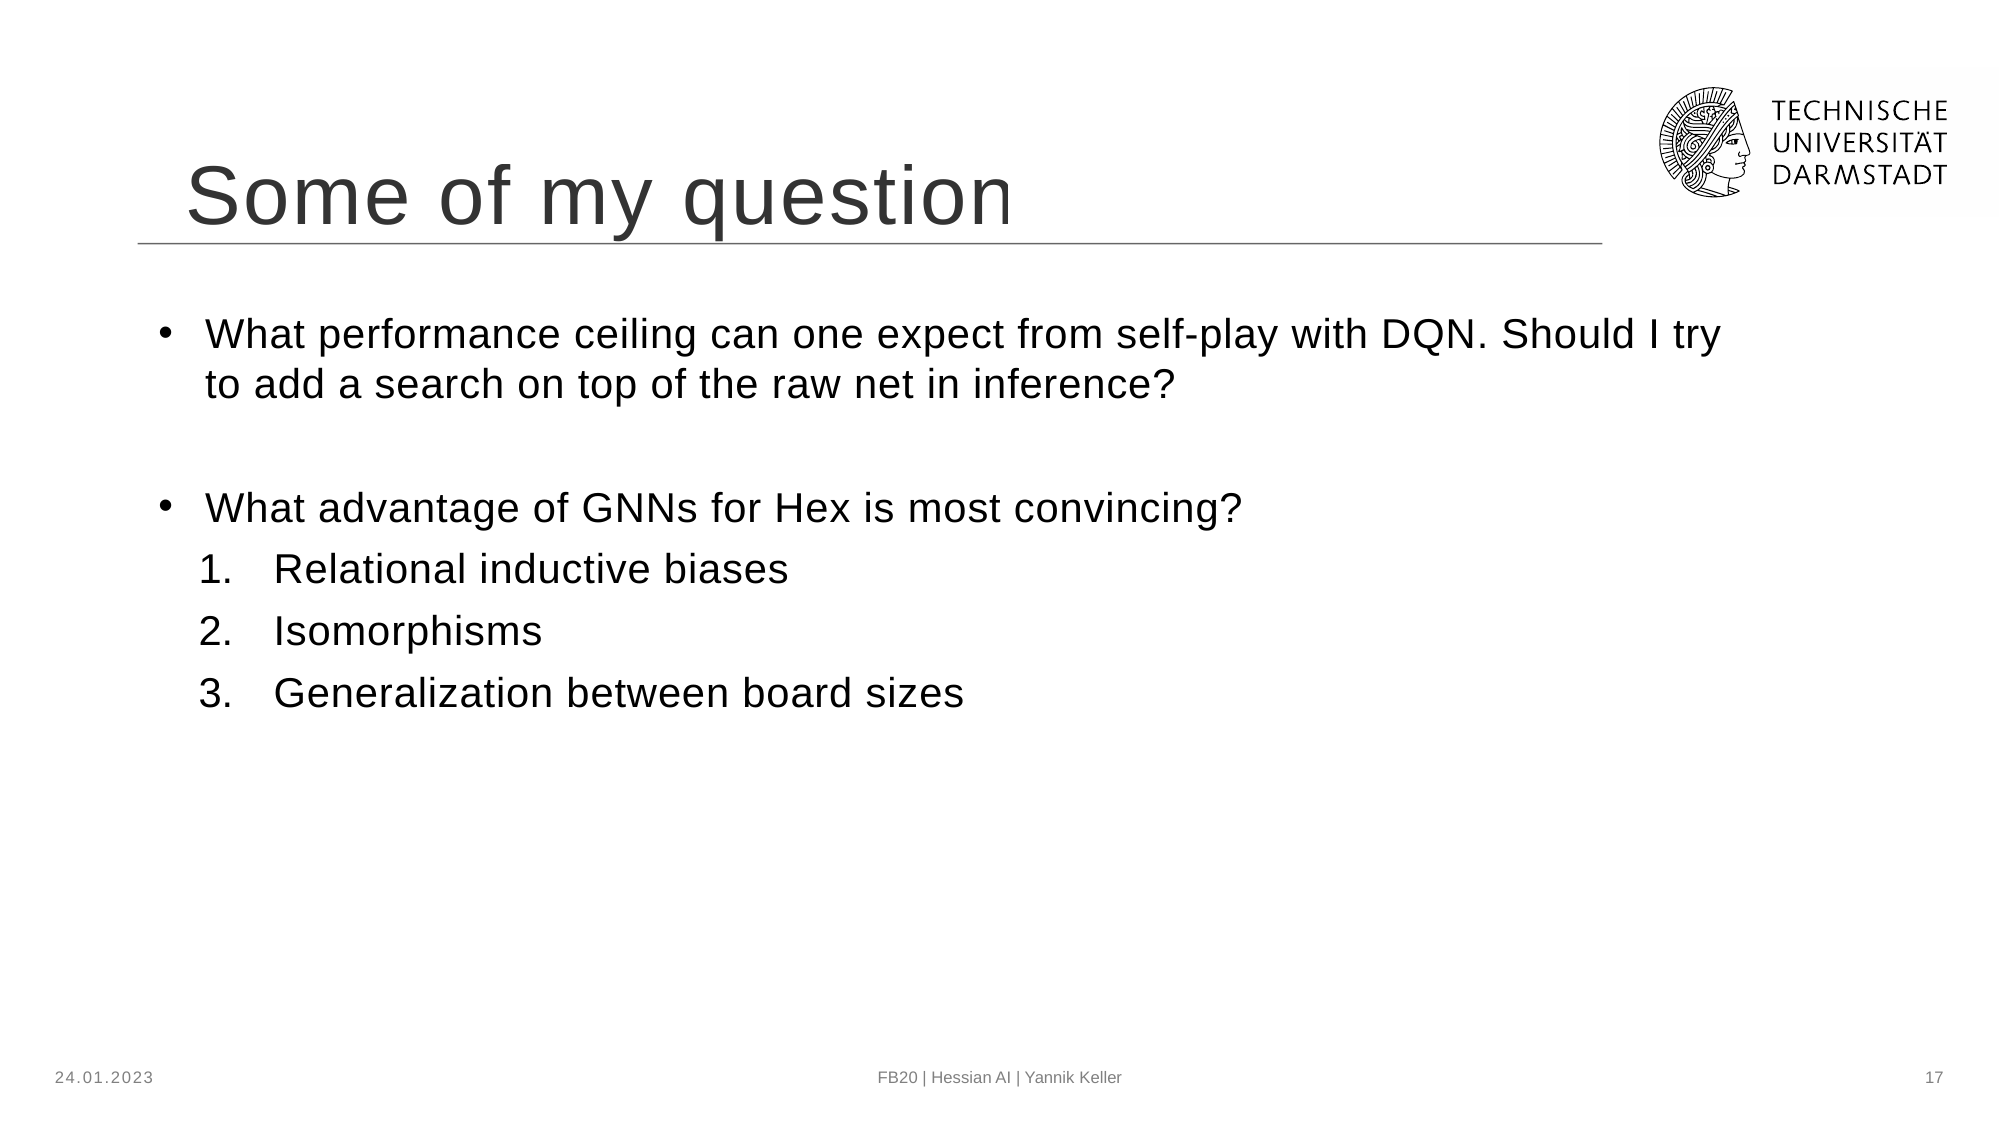

Some of my questions
What performance ceiling can one expect from self-play with DQN. Should I try to add a search on top of the raw net in inference?

What advantage of GNNs for Hex is most convincing?
Relational inductive biases
Isomorphisms
Generalization between board sizes

24.01.2023
FB20 | Hessian AI | Yannik Keller
17